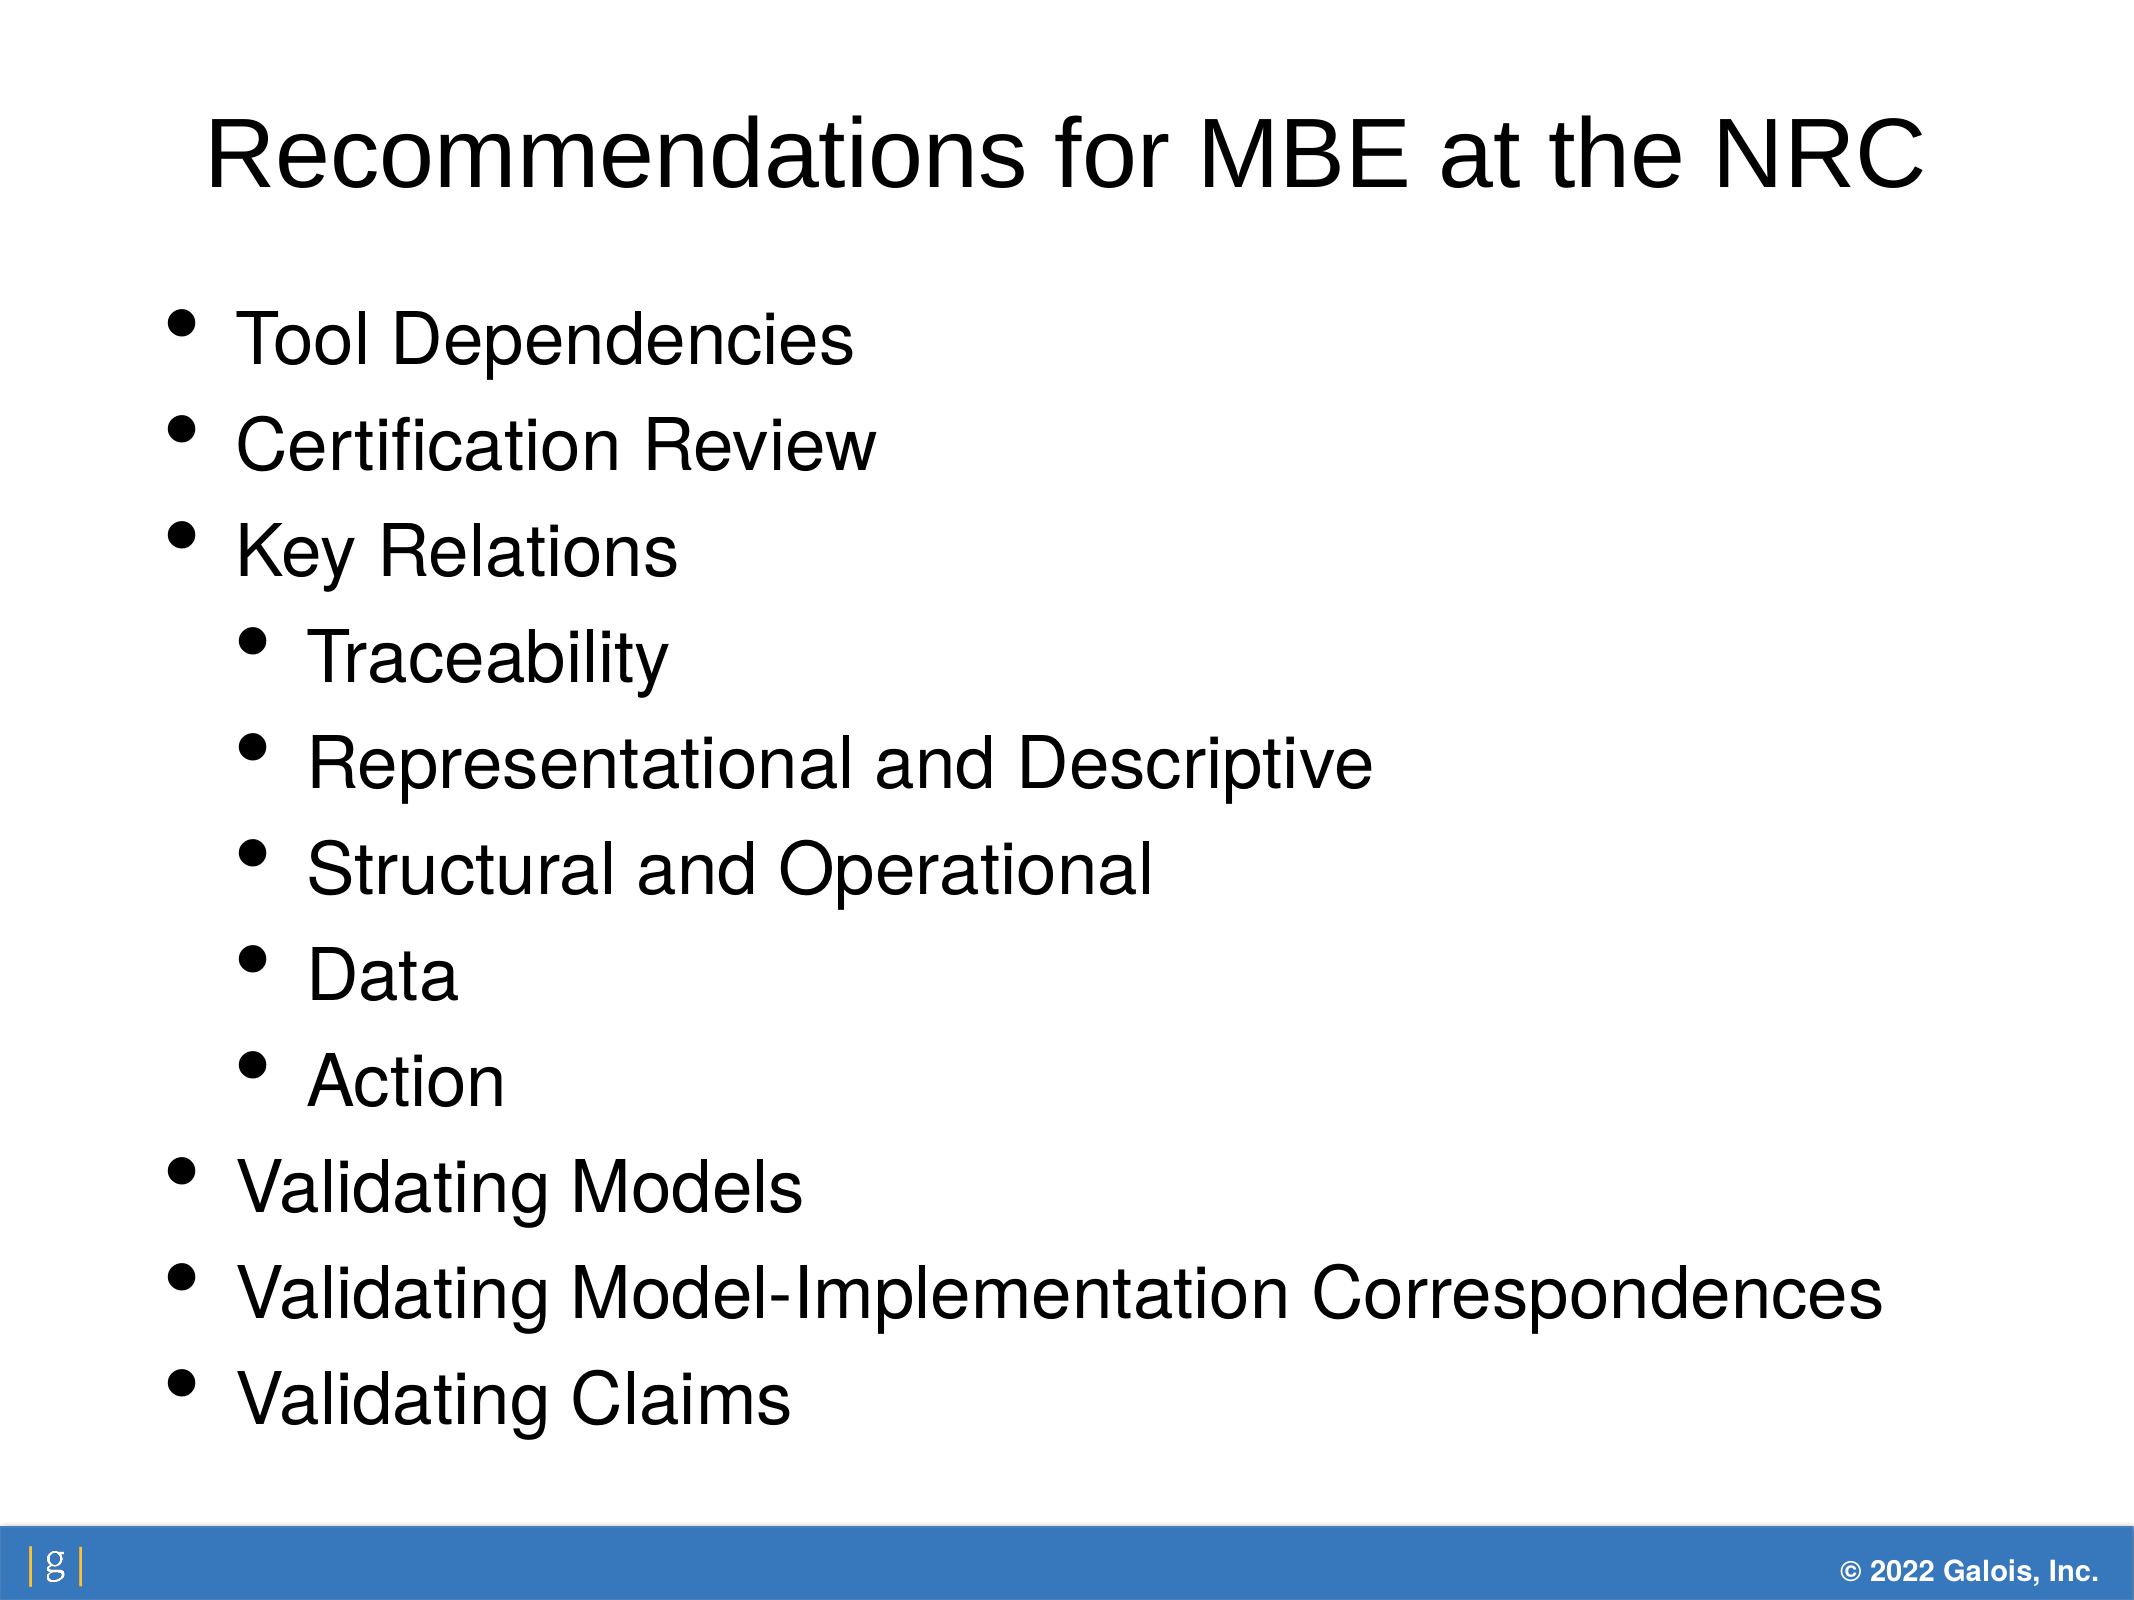

Recommendations for MBE at the NRC
Tool Dependencies
Certification Review
Key Relations
Traceability
Representational and Descriptive
Structural and Operational
Data
Action
Validating Models
Validating Model-Implementation Correspondences
Validating Claims
29